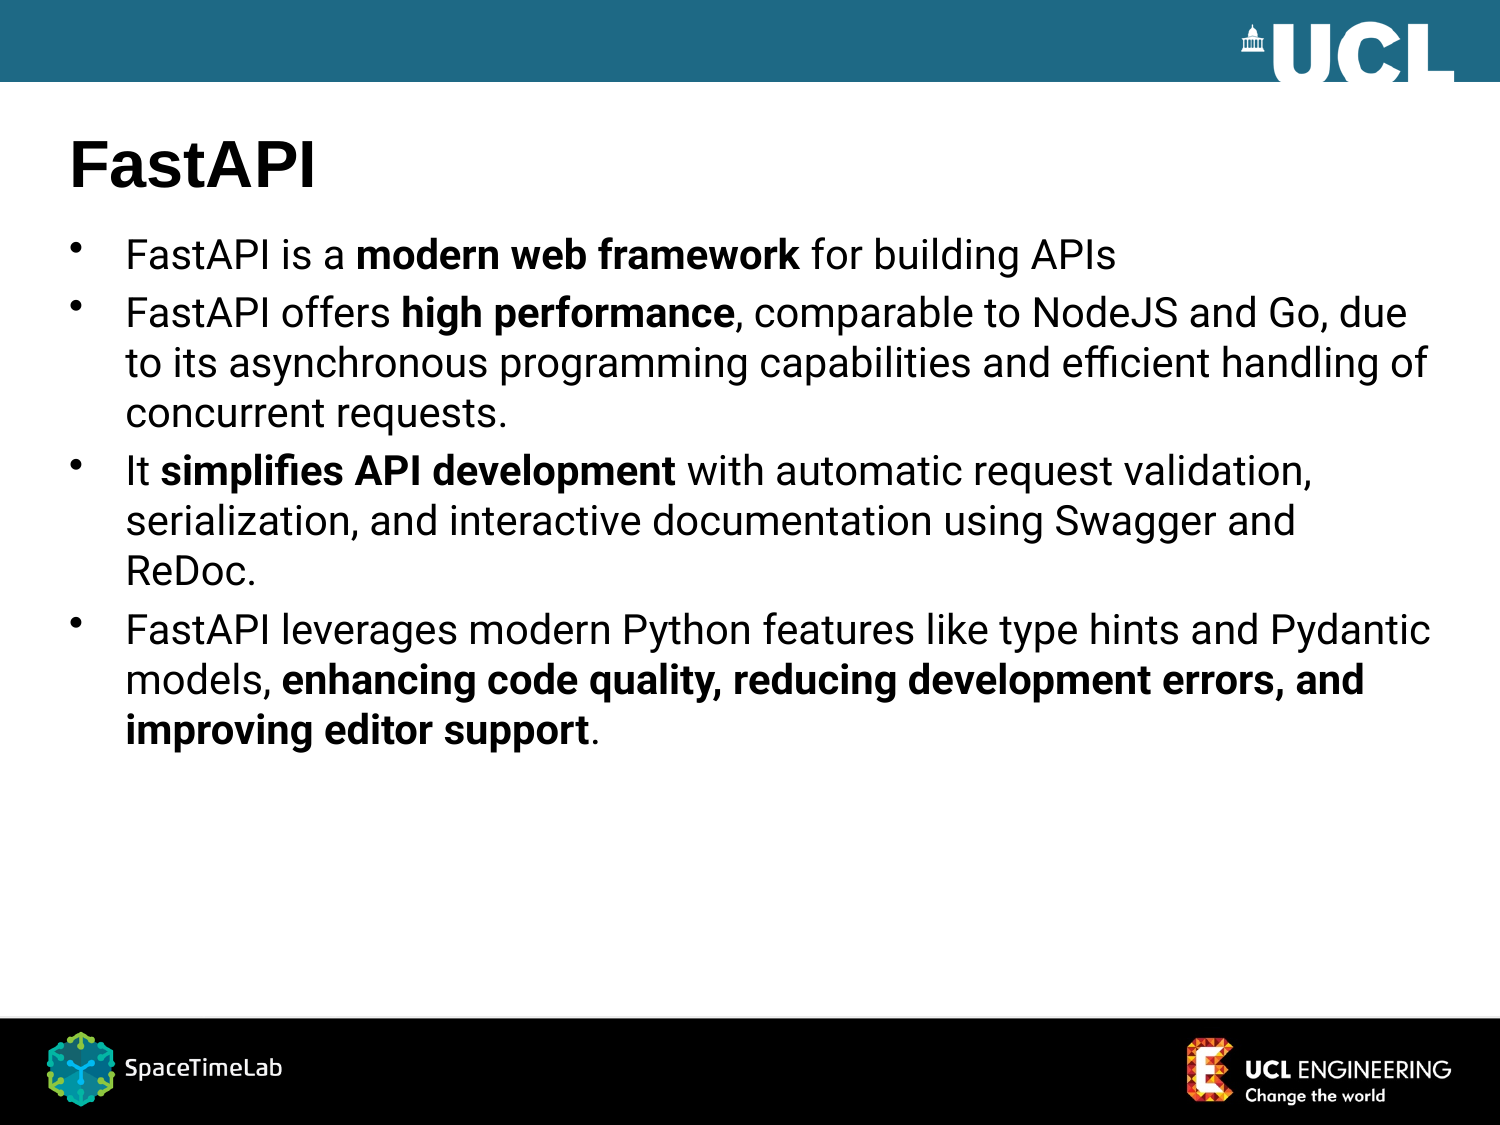

# FastAPI
FastAPI is a modern web framework for building APIs
FastAPI offers high performance, comparable to NodeJS and Go, due to its asynchronous programming capabilities and efficient handling of concurrent requests.
It simplifies API development with automatic request validation, serialization, and interactive documentation using Swagger and ReDoc.
FastAPI leverages modern Python features like type hints and Pydantic models, enhancing code quality, reducing development errors, and improving editor support.